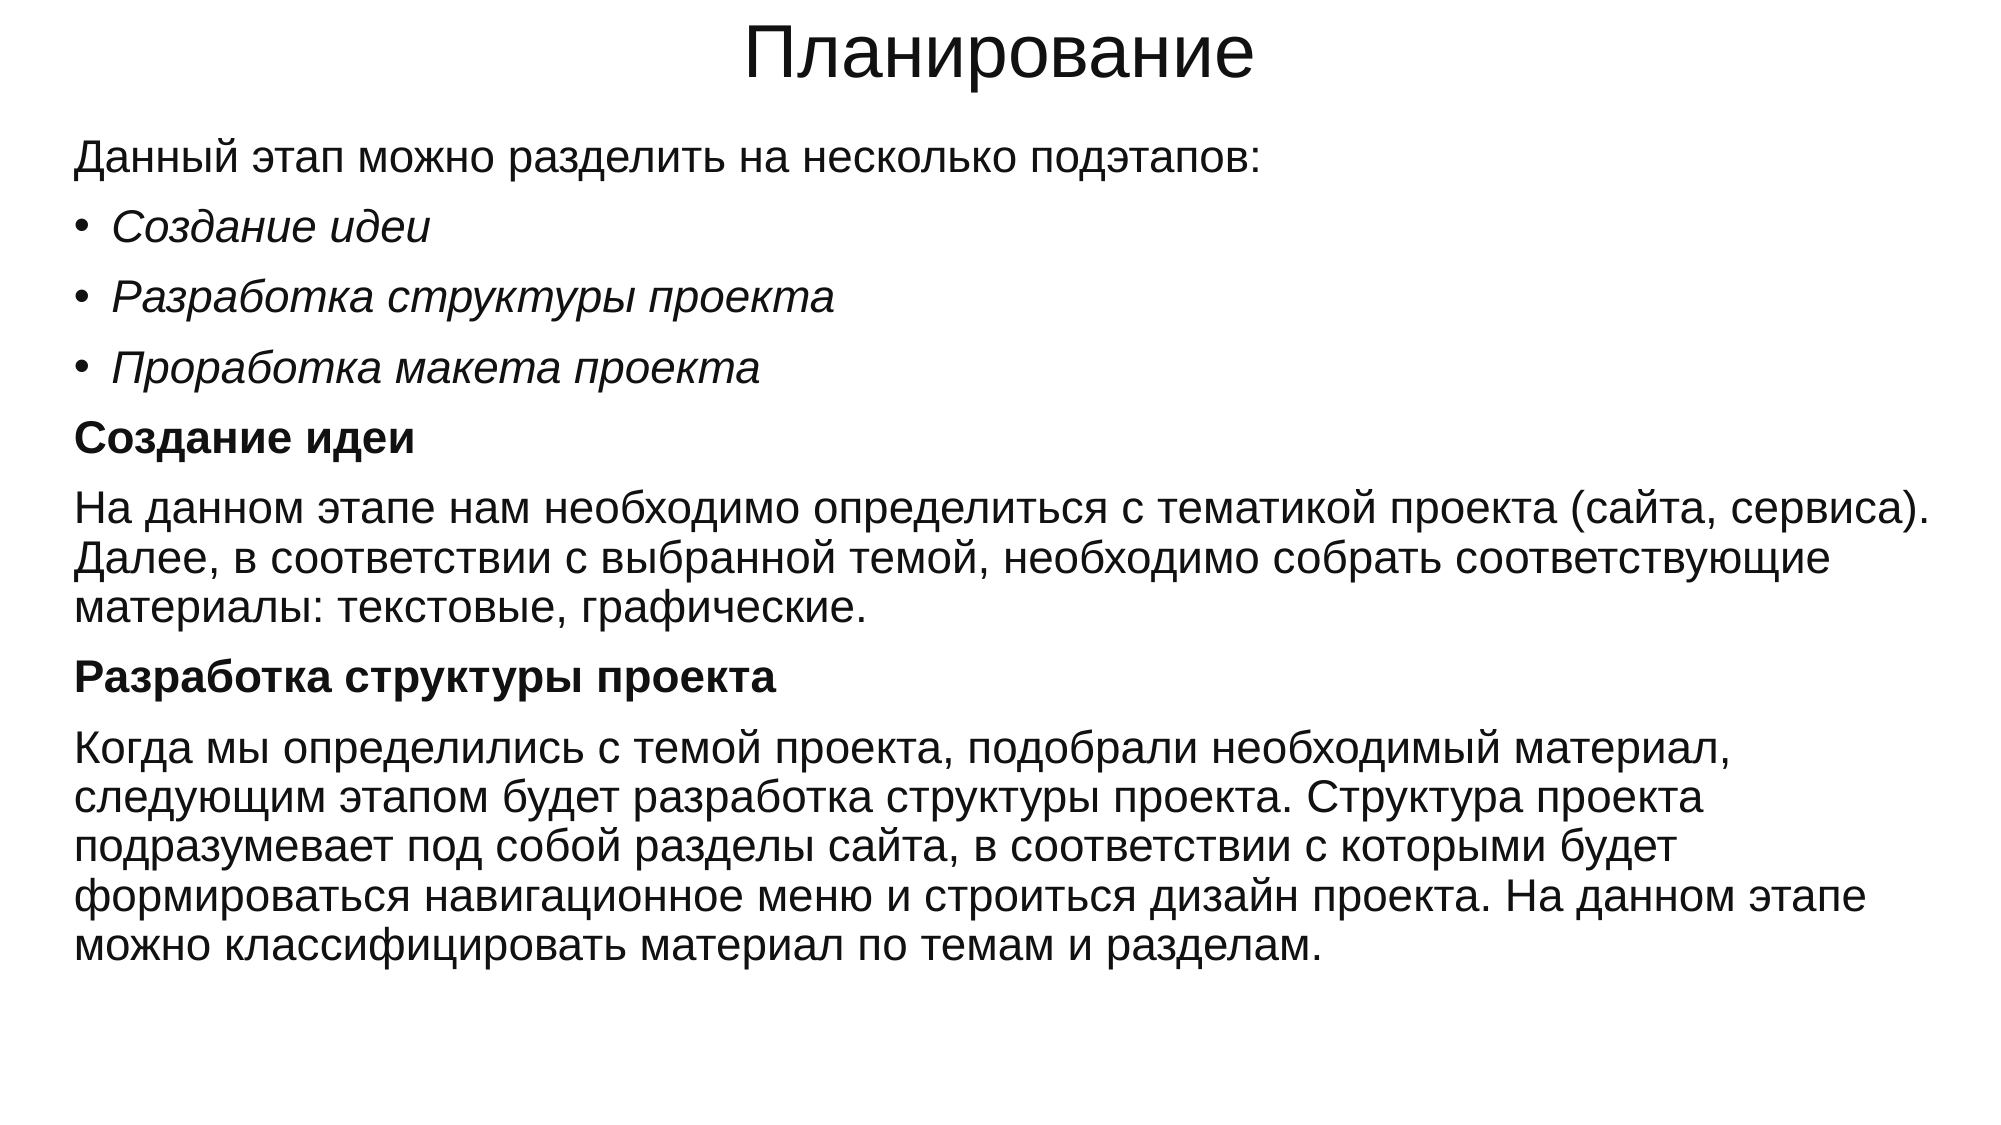

# Планирование
Данный этап можно разделить на несколько подэтапов:
Создание идеи
Разработка структуры проекта
Проработка макета проекта
Создание идеи
На данном этапе нам необходимо определиться с тематикой проекта (сайта, сервиса). Далее, в соответствии с выбранной темой, необходимо собрать соответствующие материалы: текстовые, графические.
Разработка структуры проекта
Когда мы определились с темой проекта, подобрали необходимый материал, следующим этапом будет разработка структуры проекта. Структура проекта подразумевает под собой разделы сайта, в соответствии с которыми будет формироваться навигационное меню и строиться дизайн проекта. На данном этапе можно классифицировать материал по темам и разделам.